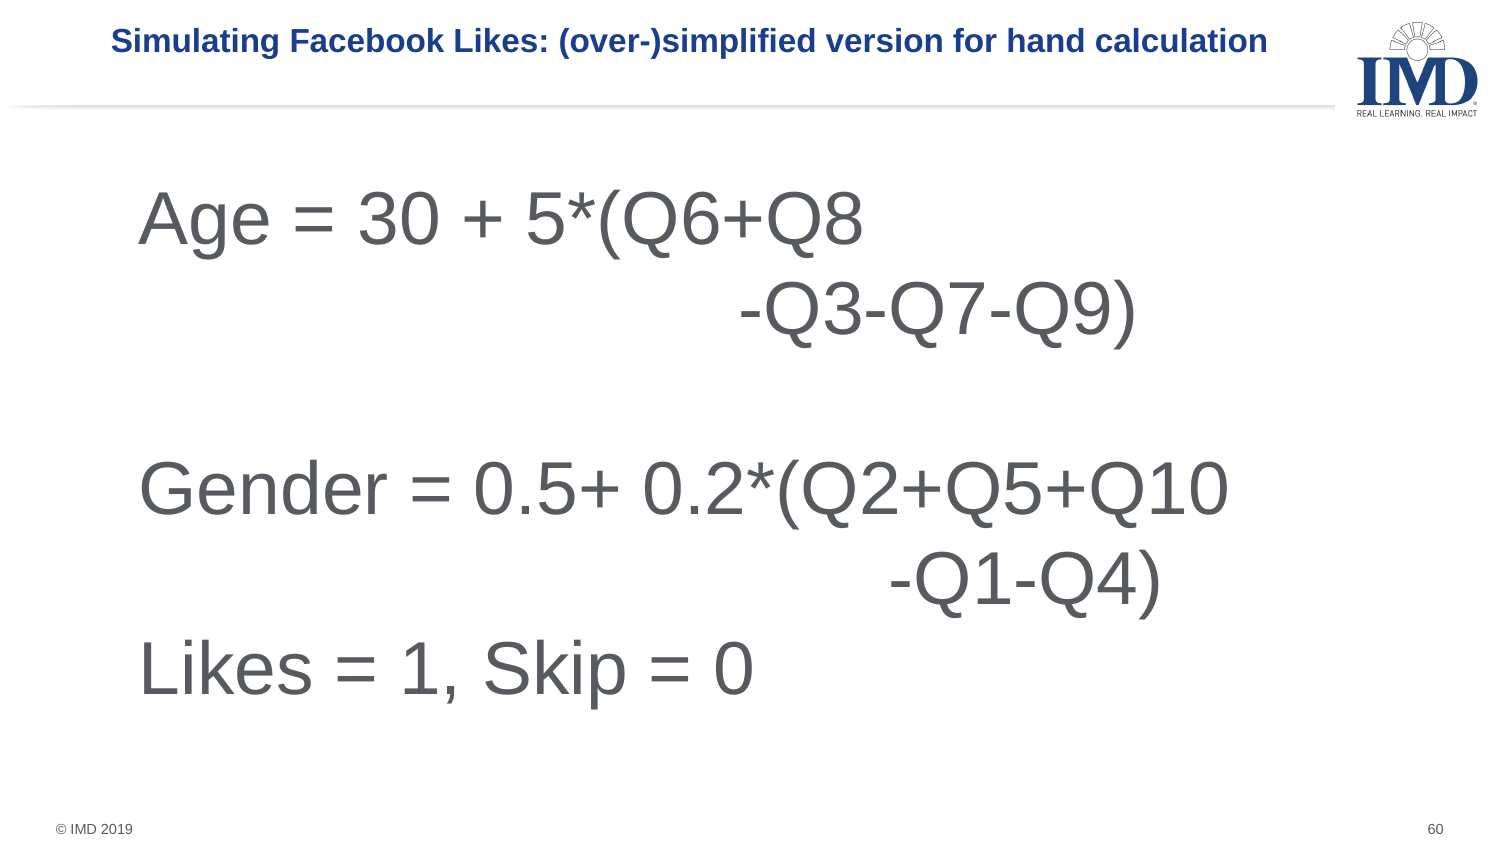

# Simulating Facebook Likes: (over-)simplified version for hand calculation
Age = 30 + 5*(Q6+Q8
				-Q3-Q7-Q9)

Gender = 0.5+ 0.2*(Q2+Q5+Q10
					-Q1-Q4)
Likes = 1, Skip = 0
60